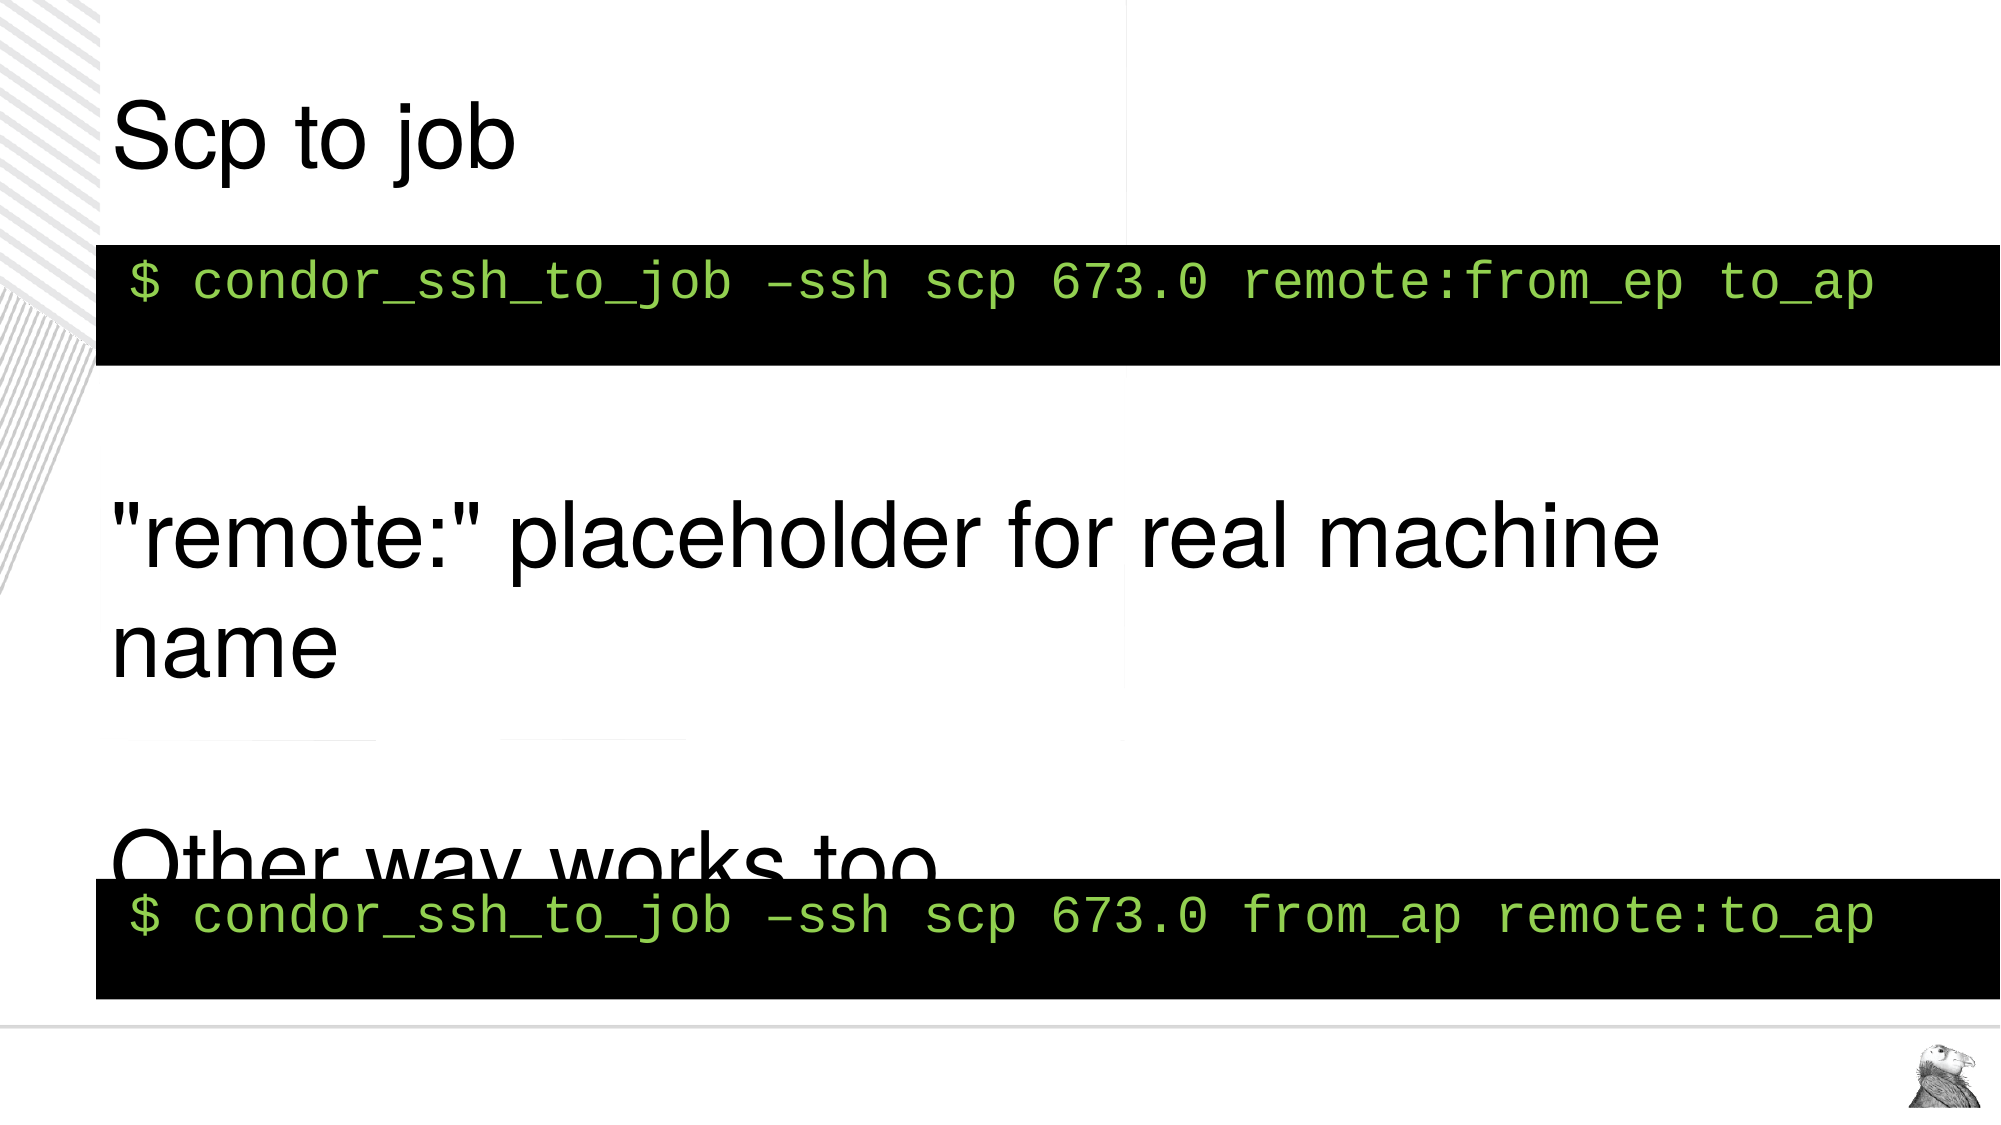

# Scp to job
$ condor_ssh_to_job –ssh scp 673.0 remote:from_ep to_ap
"remote:" placeholder for real machine name

Other way works too
$ condor_ssh_to_job –ssh scp 673.0 from_ap remote:to_ap